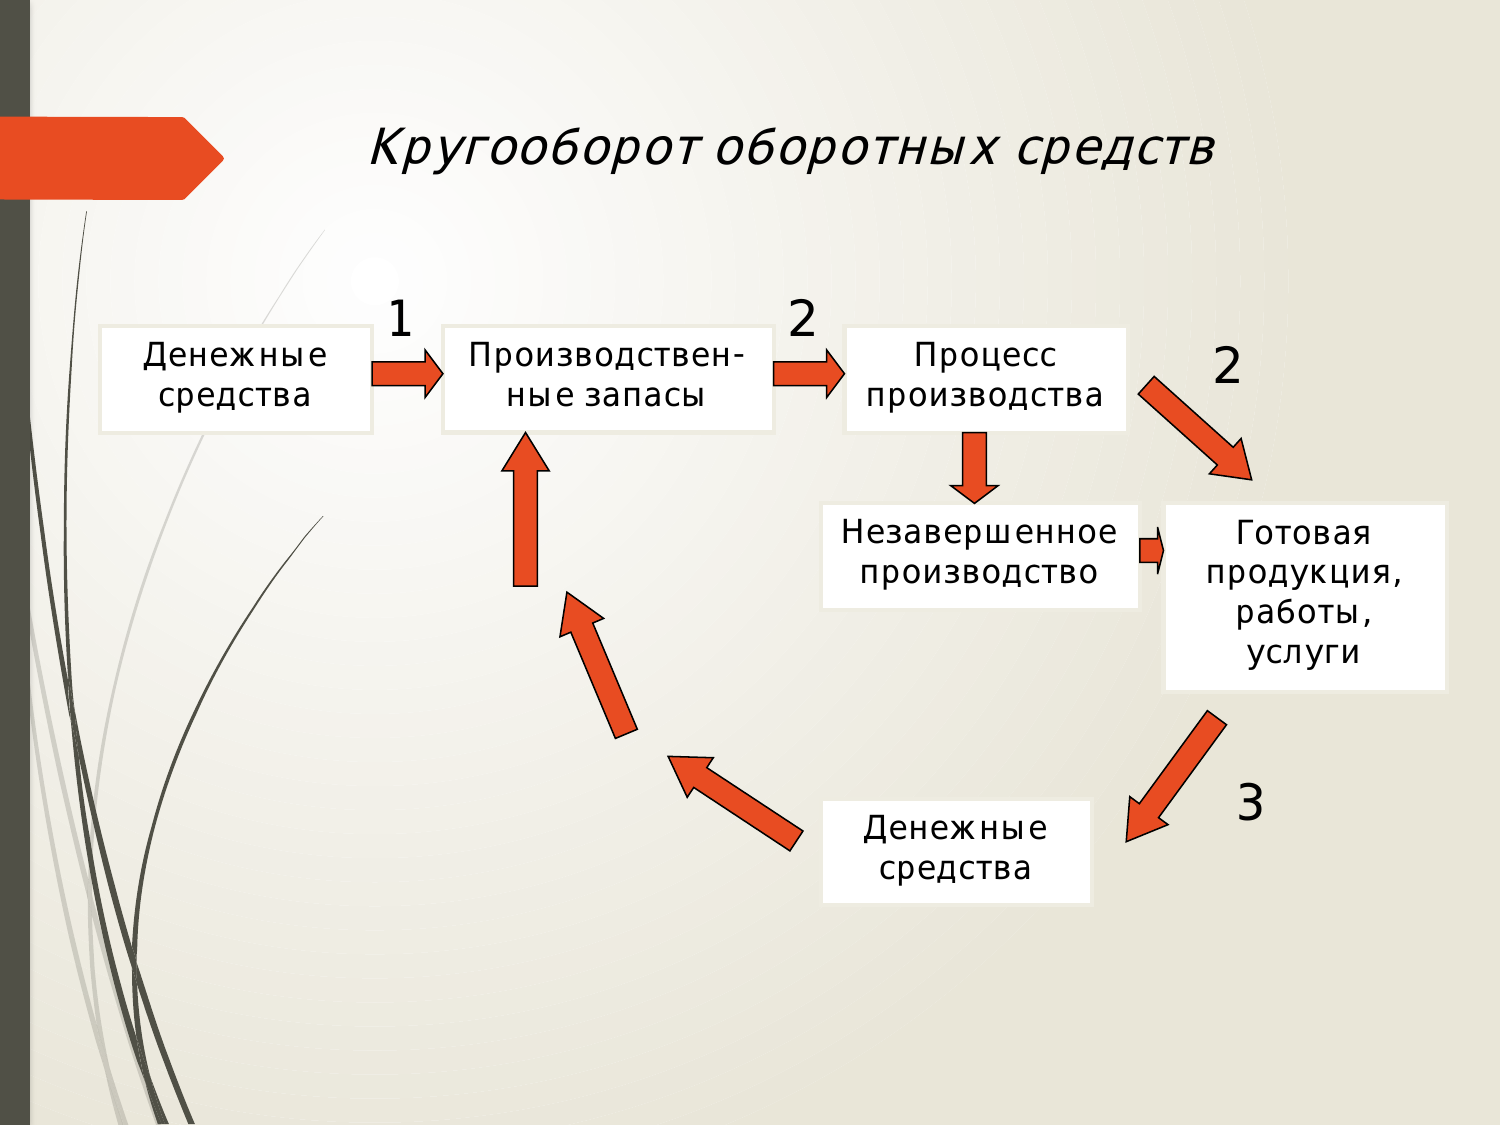

Кругооборот оборотных средств
1
2
Денежные средства
Производствен-ные запасы
Процесс производства
2

Незавершенное производство
Готовая продукция, работы, услуги

3

Денежные средства